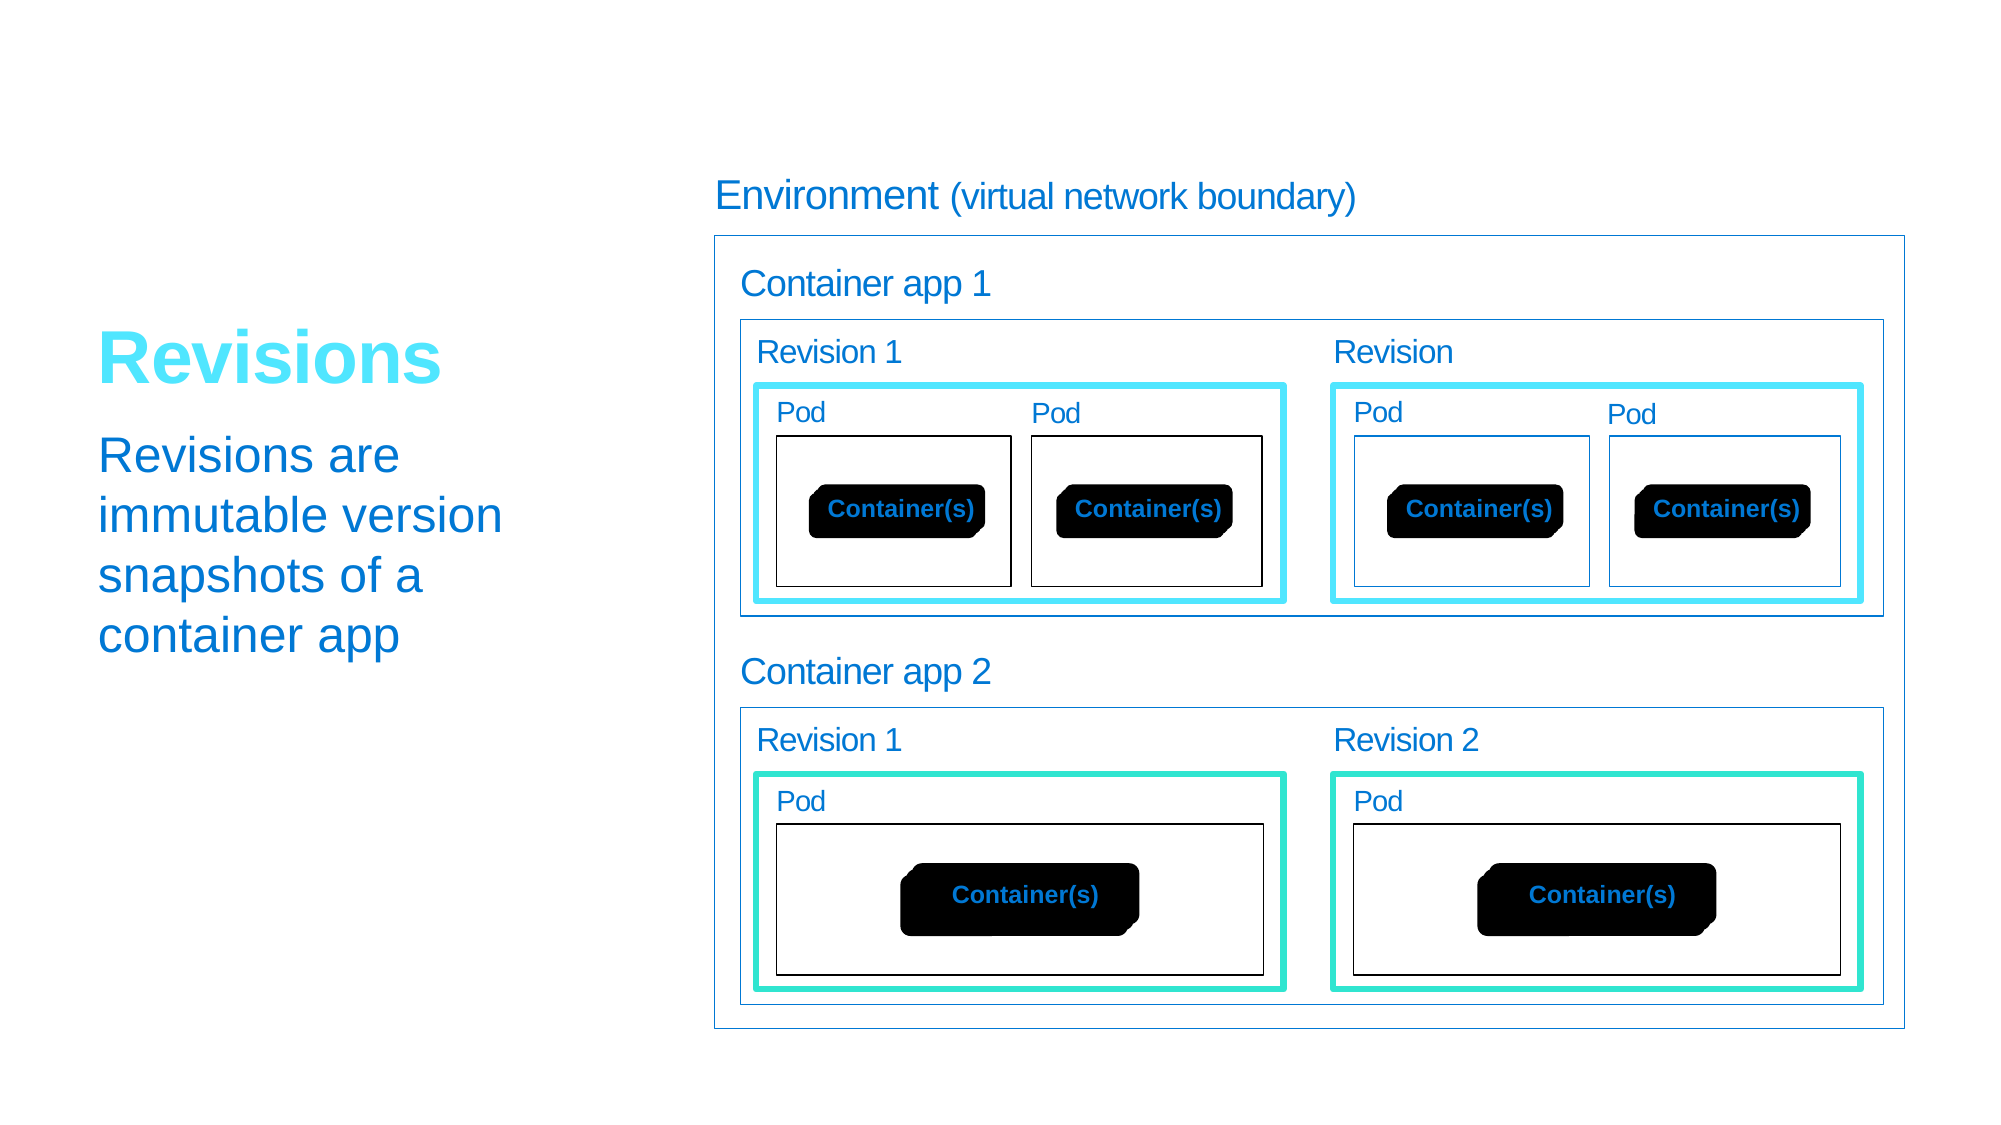

Environment (virtual network boundary)

Container app 1

Revision 1
Revision 2
Revisions

Pod
Pod
Pod
Pod
Revisions are immutable version snapshots of a container app

Container(s)

Container(s)

Container(s)

Container(s)

Container app 2

Revision 1
Revision 2

Pod
Pod

Container(s)
Container(s)